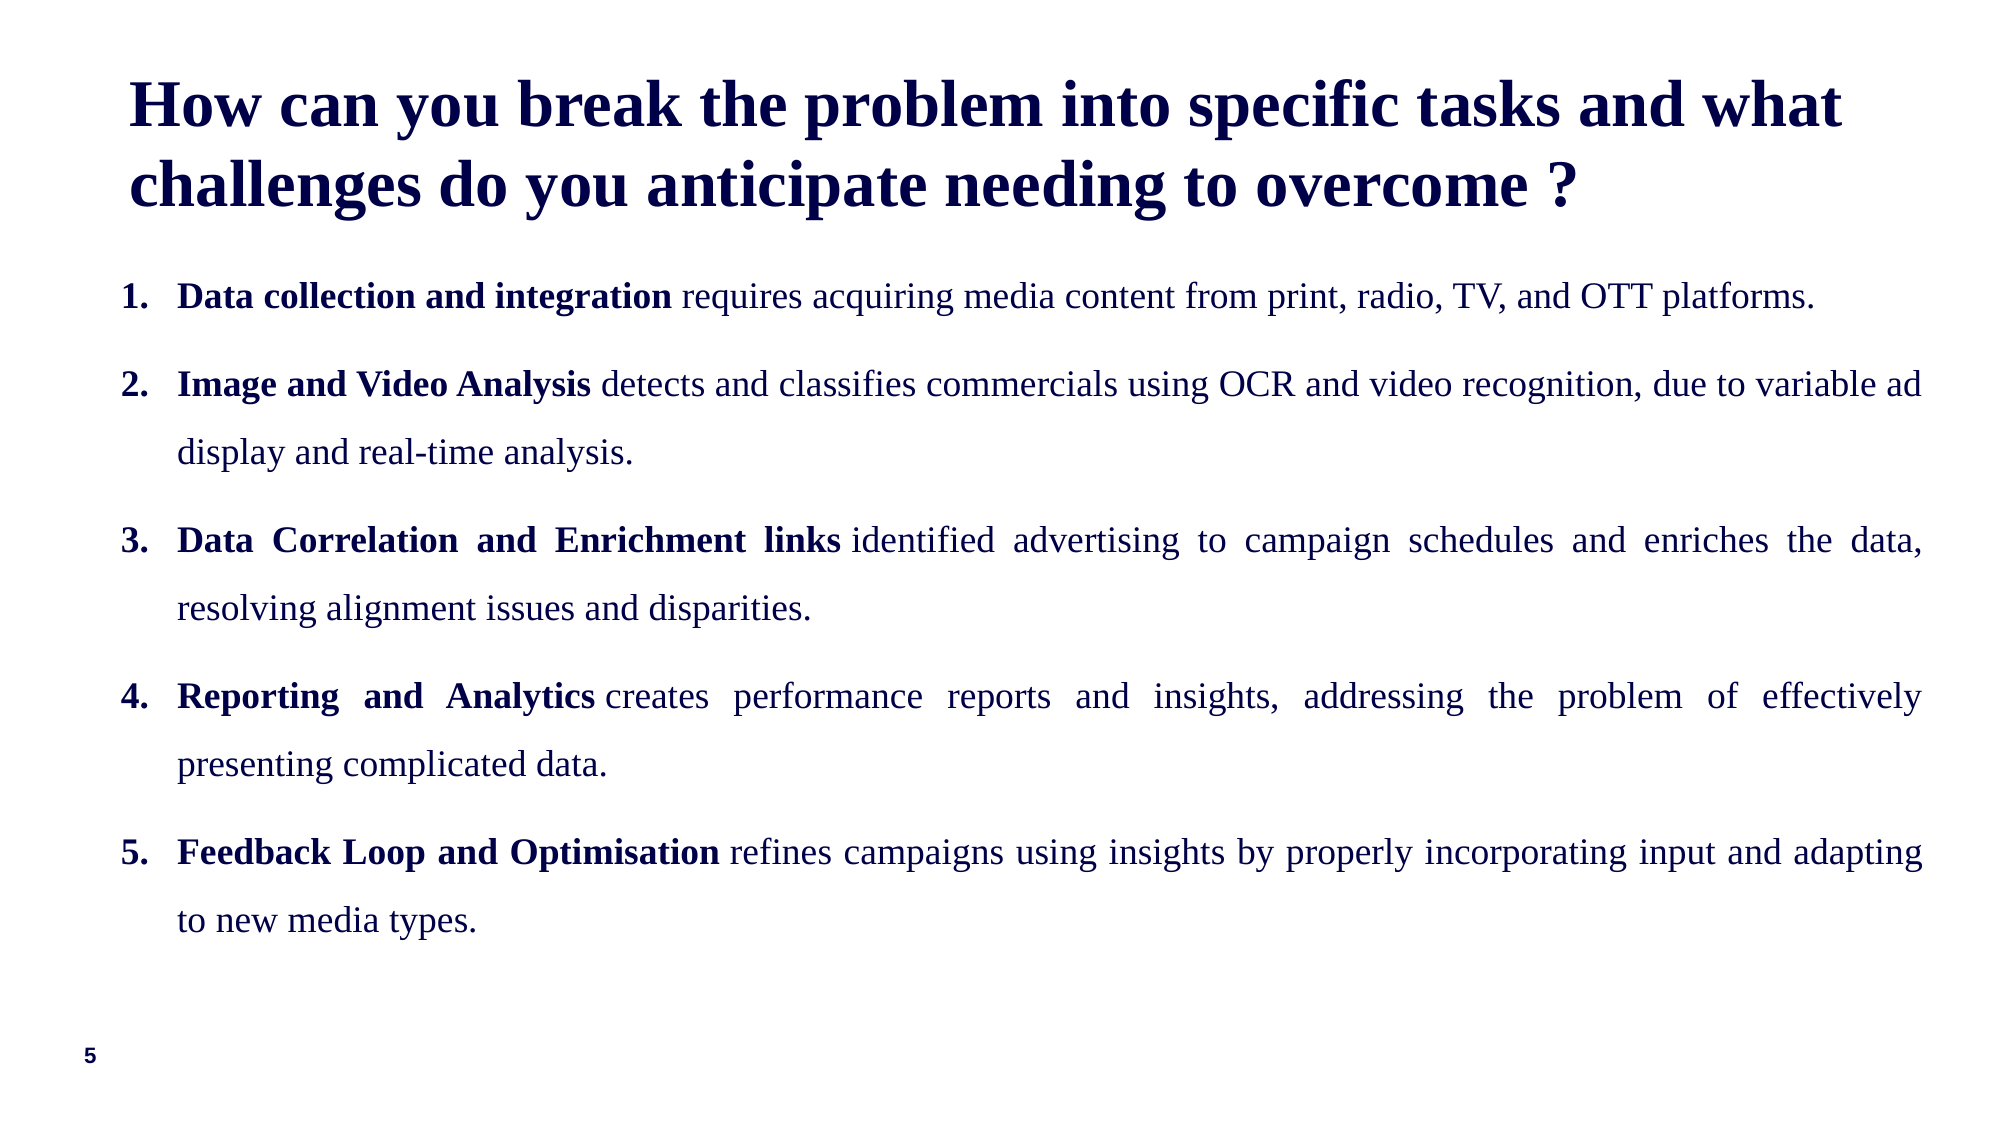

# How can you break the problem into specific tasks and what challenges do you anticipate needing to overcome ?
Data collection and integration requires acquiring media content from print, radio, TV, and OTT platforms.
Image and Video Analysis detects and classifies commercials using OCR and video recognition, due to variable ad display and real-time analysis.
Data Correlation and Enrichment links identified advertising to campaign schedules and enriches the data, resolving alignment issues and disparities.
Reporting and Analytics creates performance reports and insights, addressing the problem of effectively presenting complicated data.
Feedback Loop and Optimisation refines campaigns using insights by properly incorporating input and adapting to new media types.
5